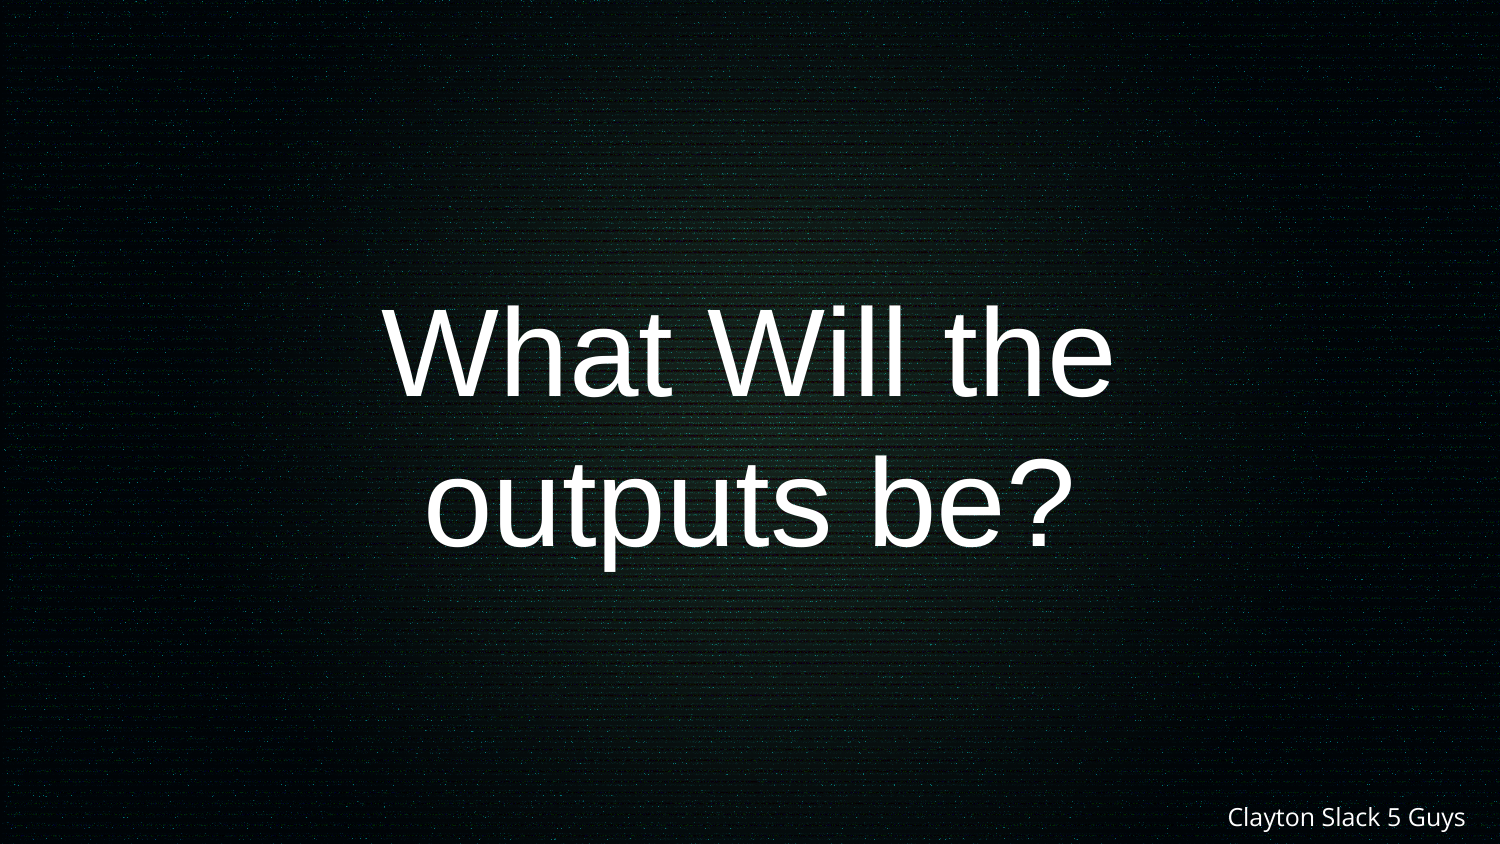

# What Will the outputs be?
Clayton Slack 5 Guys